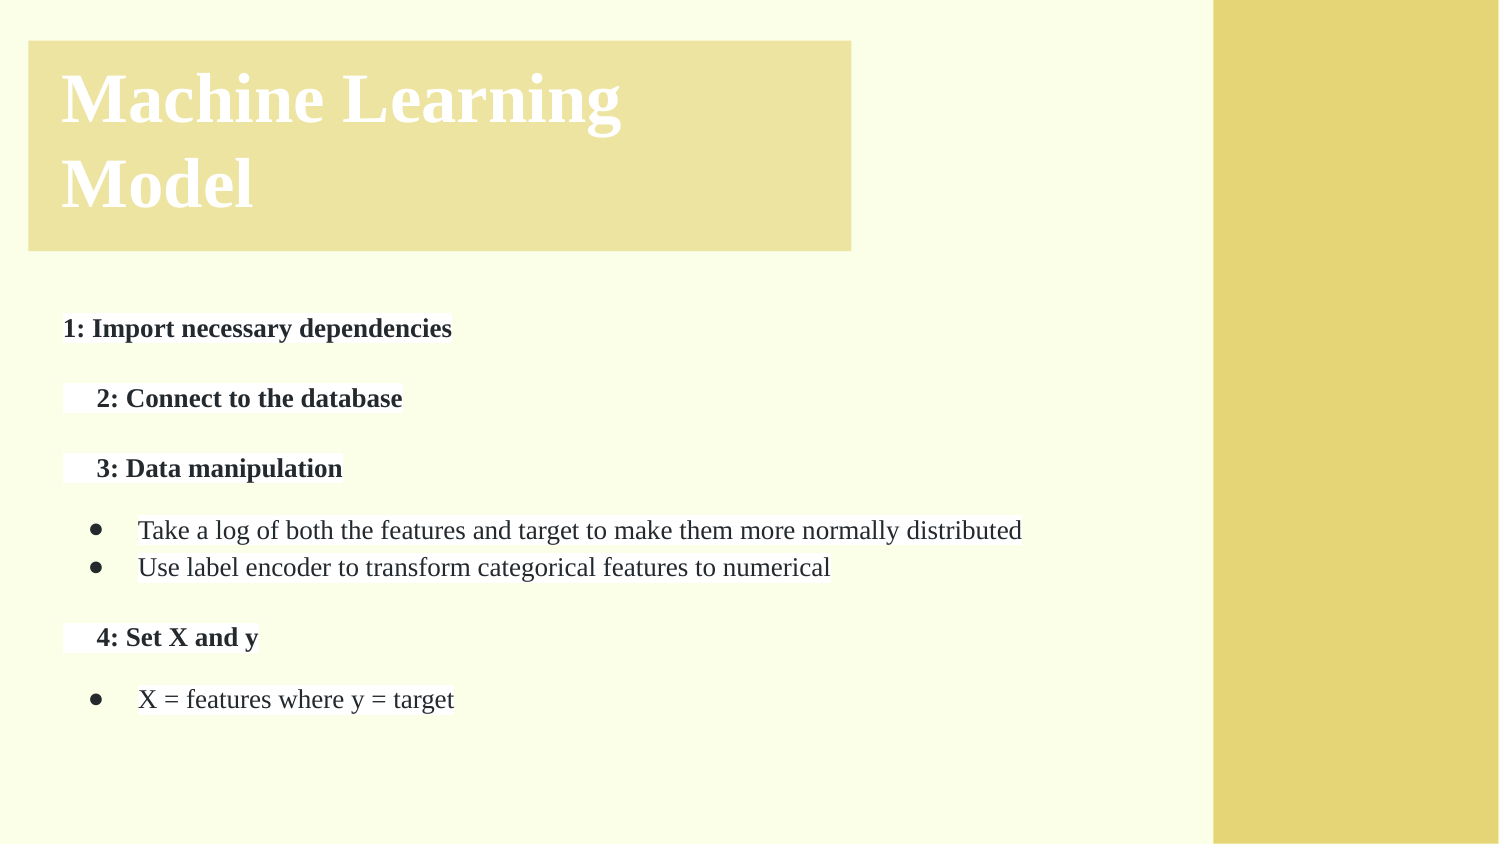

# Machine Learning Model
1: Import necessary dependencies
     2: Connect to the database
     3: Data manipulation
Take a log of both the features and target to make them more normally distributed
Use label encoder to transform categorical features to numerical
     4: Set X and y
X = features where y = target